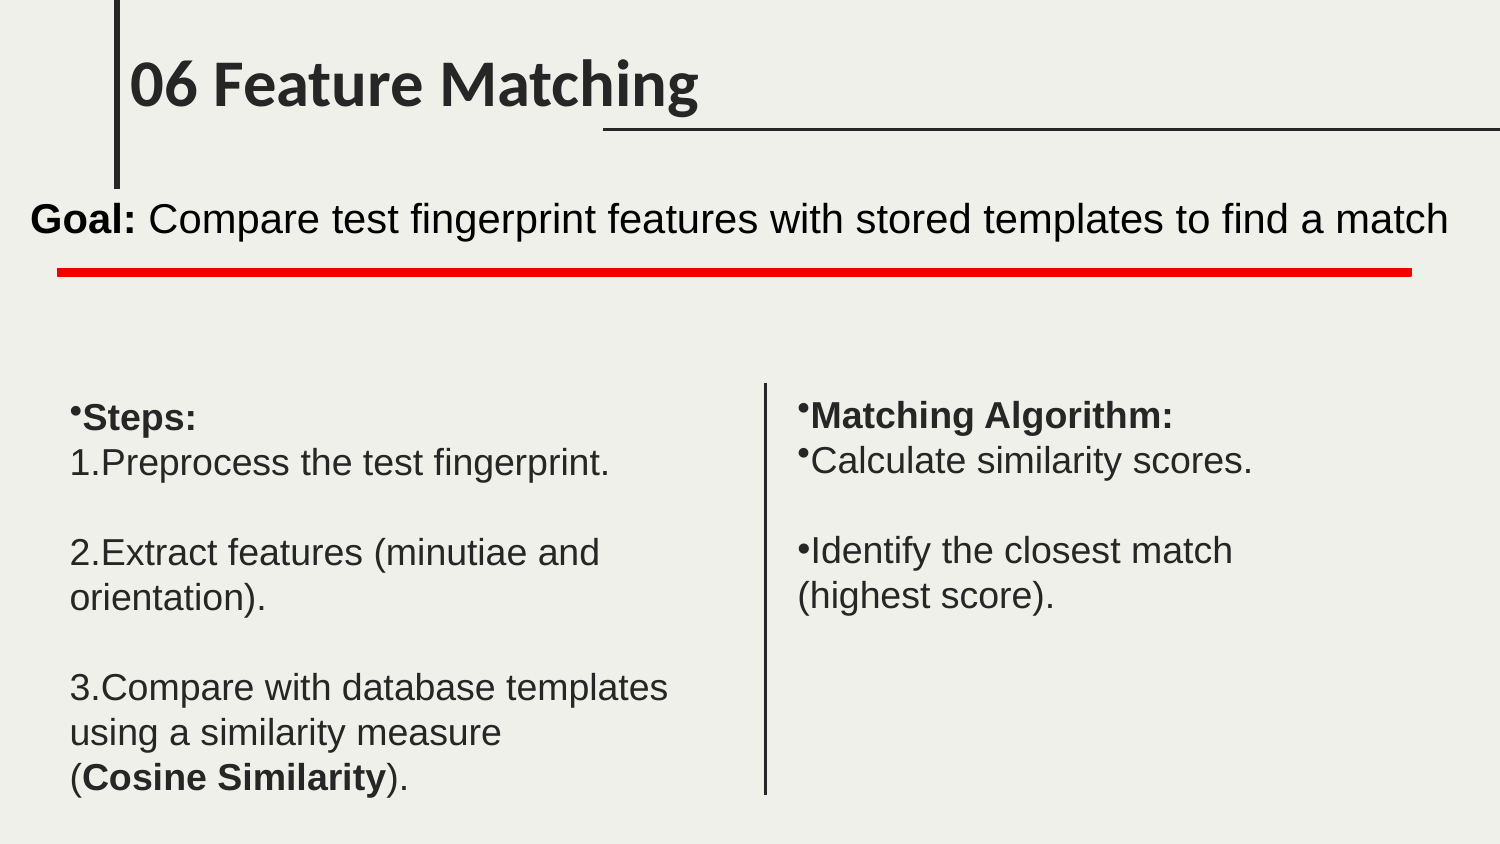

# 06 Feature Matching
Goal: Compare test fingerprint features with stored templates to find a match

Steps:
Preprocess the test fingerprint.

Extract features (minutiae and orientation).

Compare with database templates using a similarity measure
(Cosine Similarity).

Matching Algorithm:
Calculate similarity scores.

Identify the closest match
(highest score).